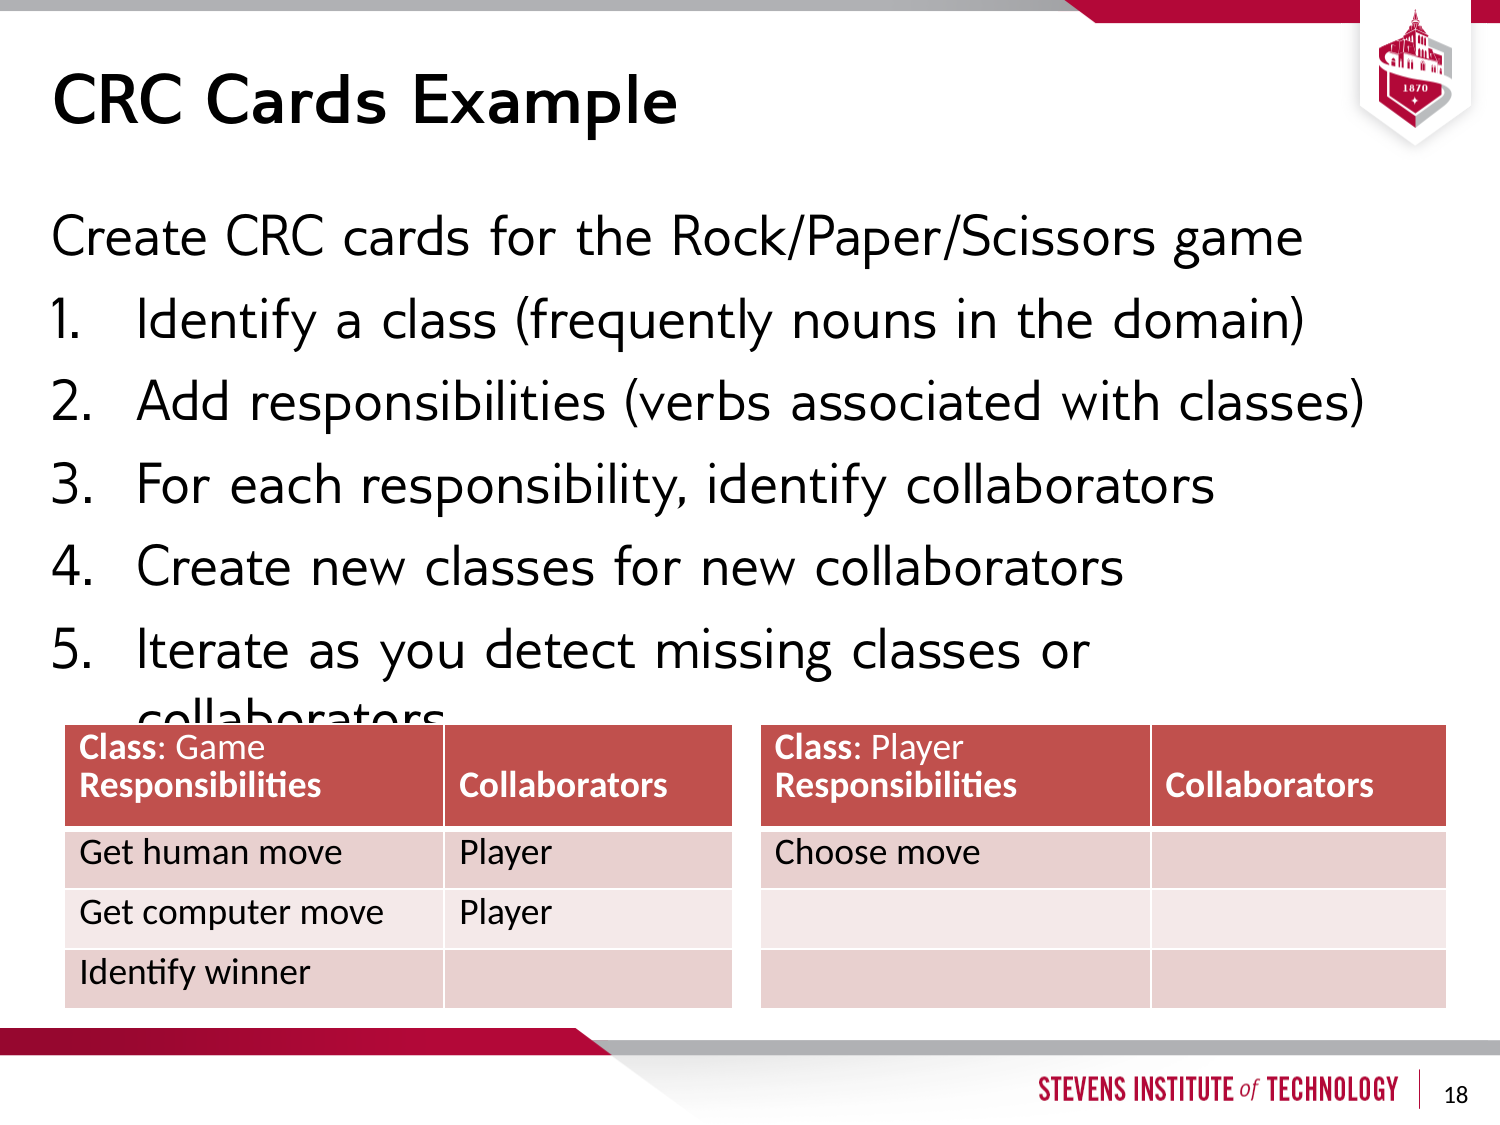

# CRC Cards Example
Create CRC cards for the Rock/Paper/Scissors game
Identify a class (frequently nouns in the domain)
Add responsibilities (verbs associated with classes)
For each responsibility, identify collaborators
Create new classes for new collaborators
Iterate as you detect missing classes or collaborators

| Class: Game Responsibilities | Collaborators |
| --- | --- |
| Get human move | Player |
| Get computer move | Player |
| Identify winner |  |
| Class: Player Responsibilities | Collaborators |
| --- | --- |
| Choose move |  |
|  |  |
|  |  |
18